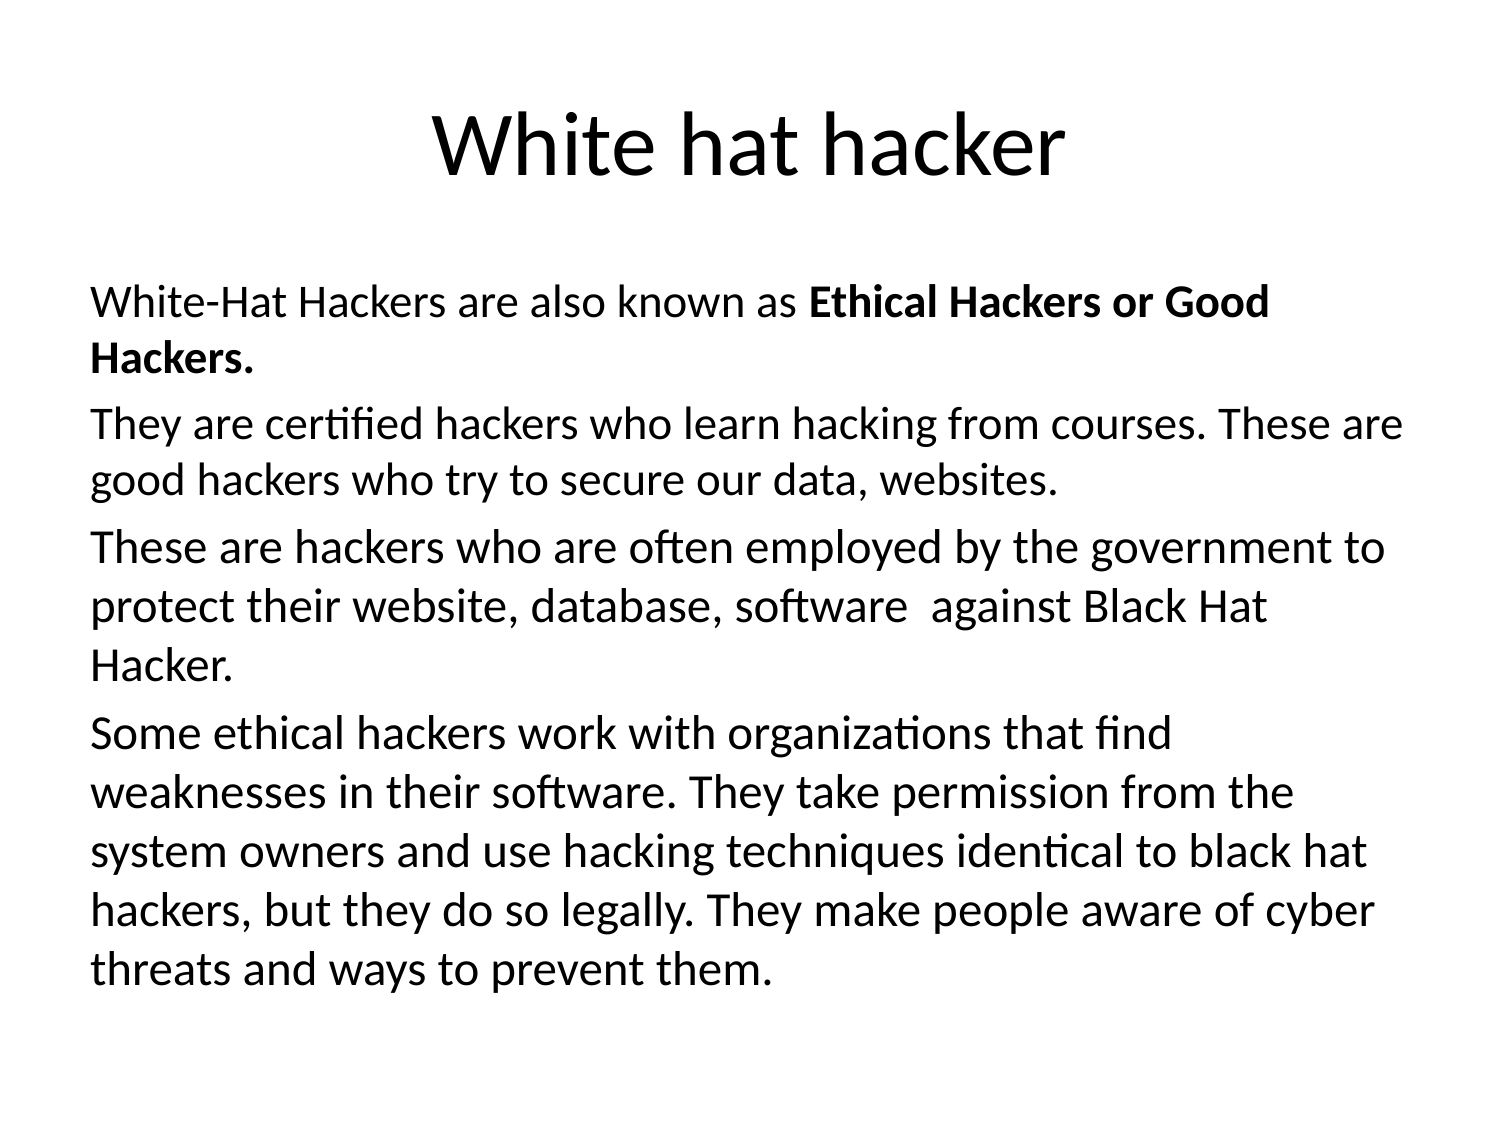

# White hat hacker
White-Hat Hackers are also known as Ethical Hackers or Good Hackers.
They are certified hackers who learn hacking from courses. These are good hackers who try to secure our data, websites.
These are hackers who are often employed by the government to protect their website, database, software  against Black Hat Hacker.
Some ethical hackers work with organizations that find weaknesses in their software. They take permission from the system owners and use hacking techniques identical to black hat hackers, but they do so legally. They make people aware of cyber threats and ways to prevent them.